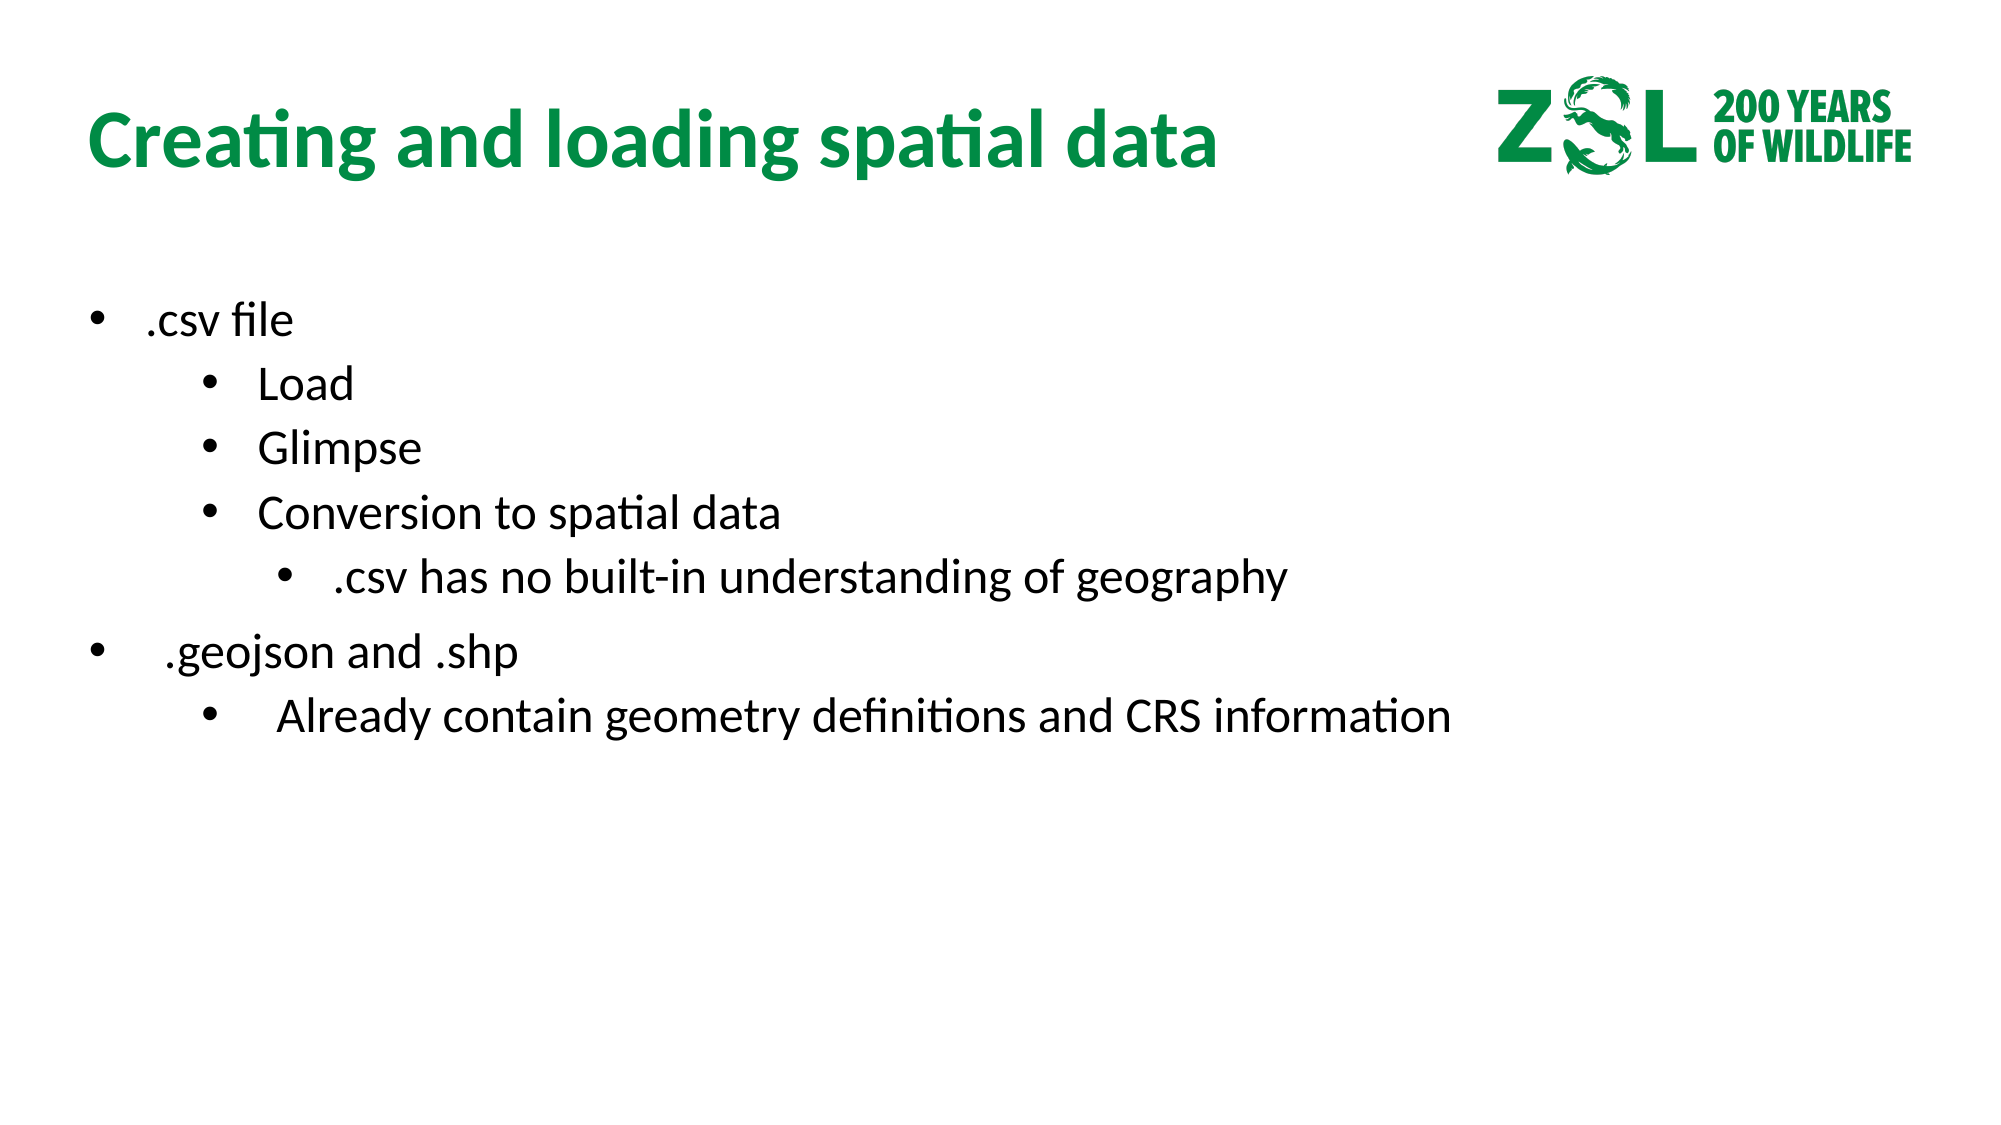

# Creating and loading spatial data
.csv file
Load
Glimpse
Conversion to spatial data
.csv has no built-in understanding of geography
.geojson and .shp
Already contain geometry definitions and CRS information